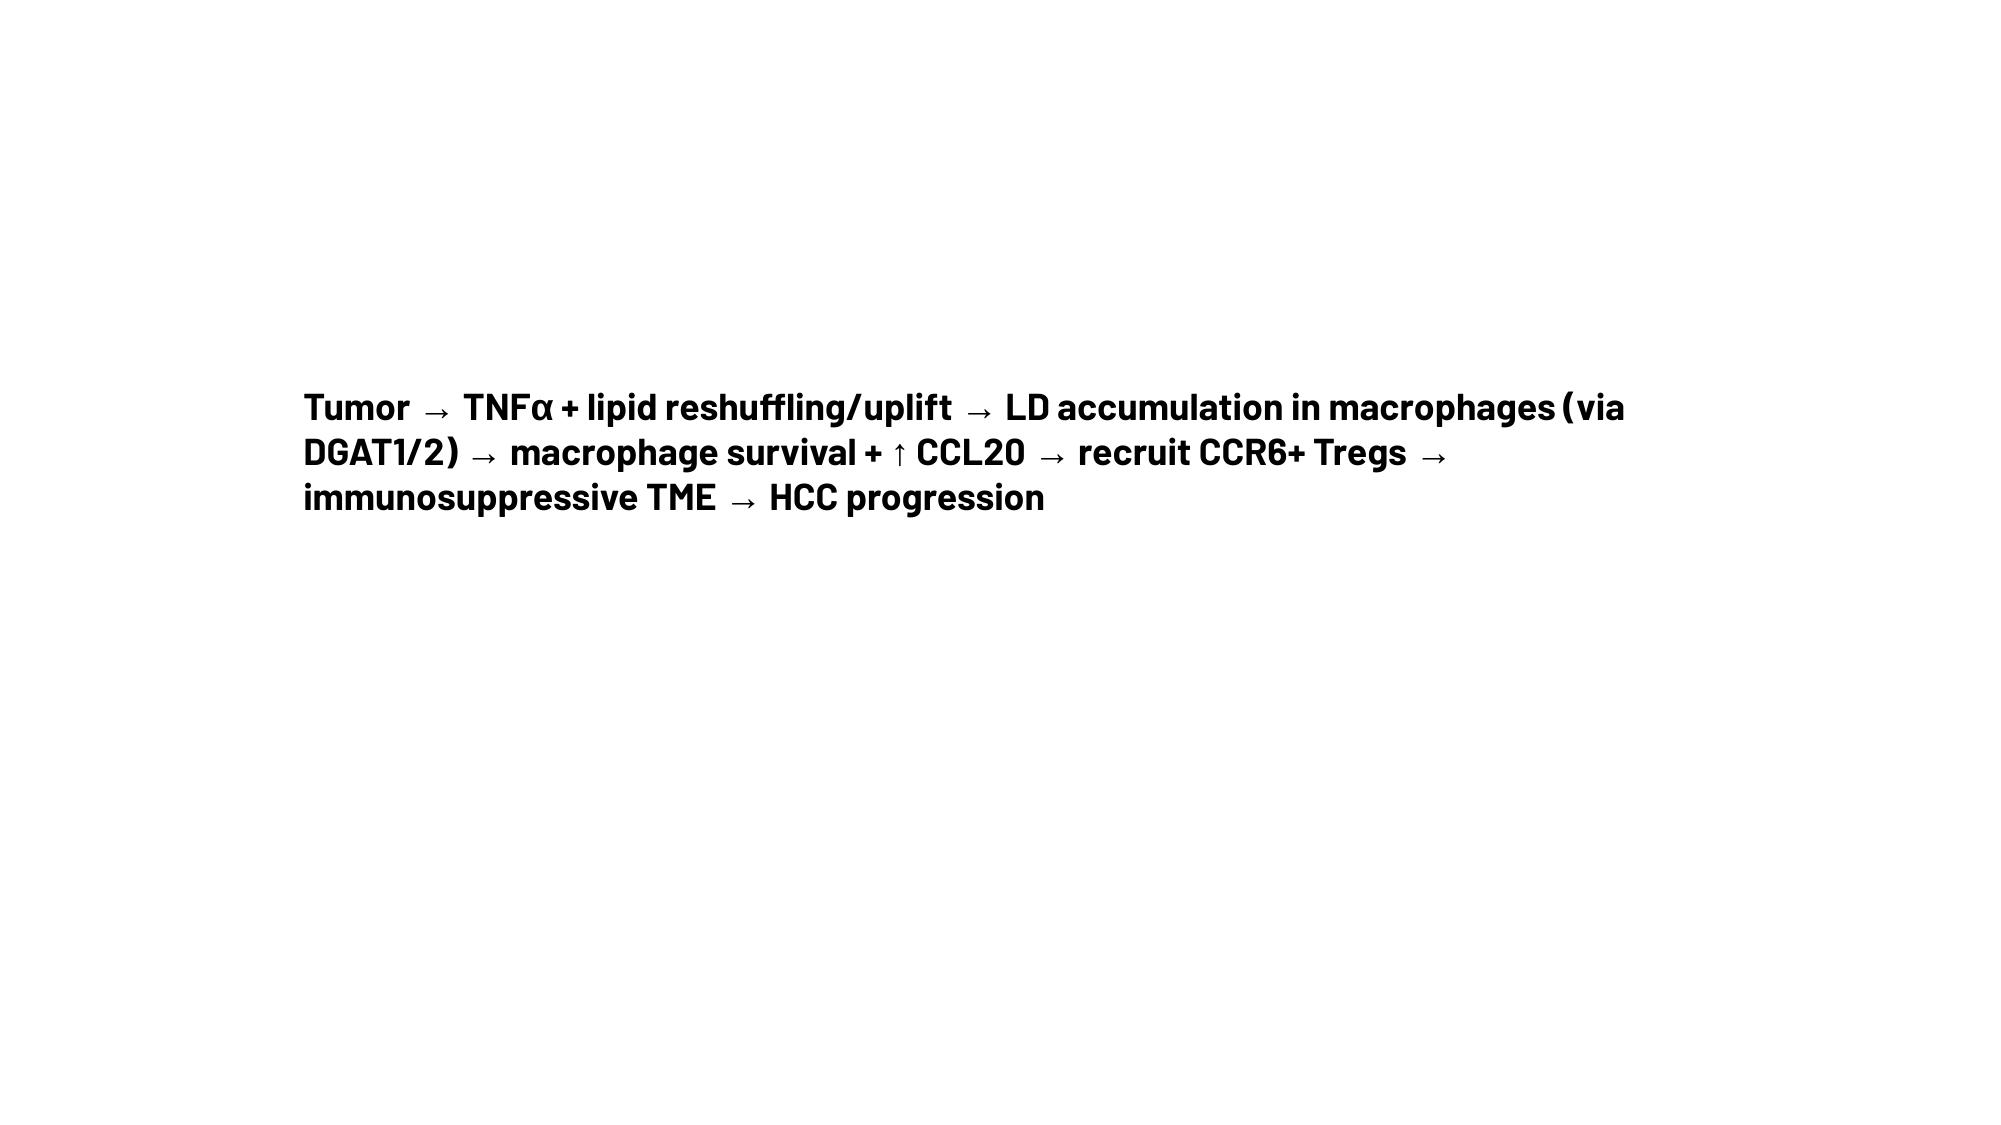

Tumor → TNFα + lipid reshuffling/uplift → LD accumulation in macrophages (via DGAT1/2) → macrophage survival + ↑ CCL20 → recruit CCR6+ Tregs → immunosuppressive TME → HCC progression